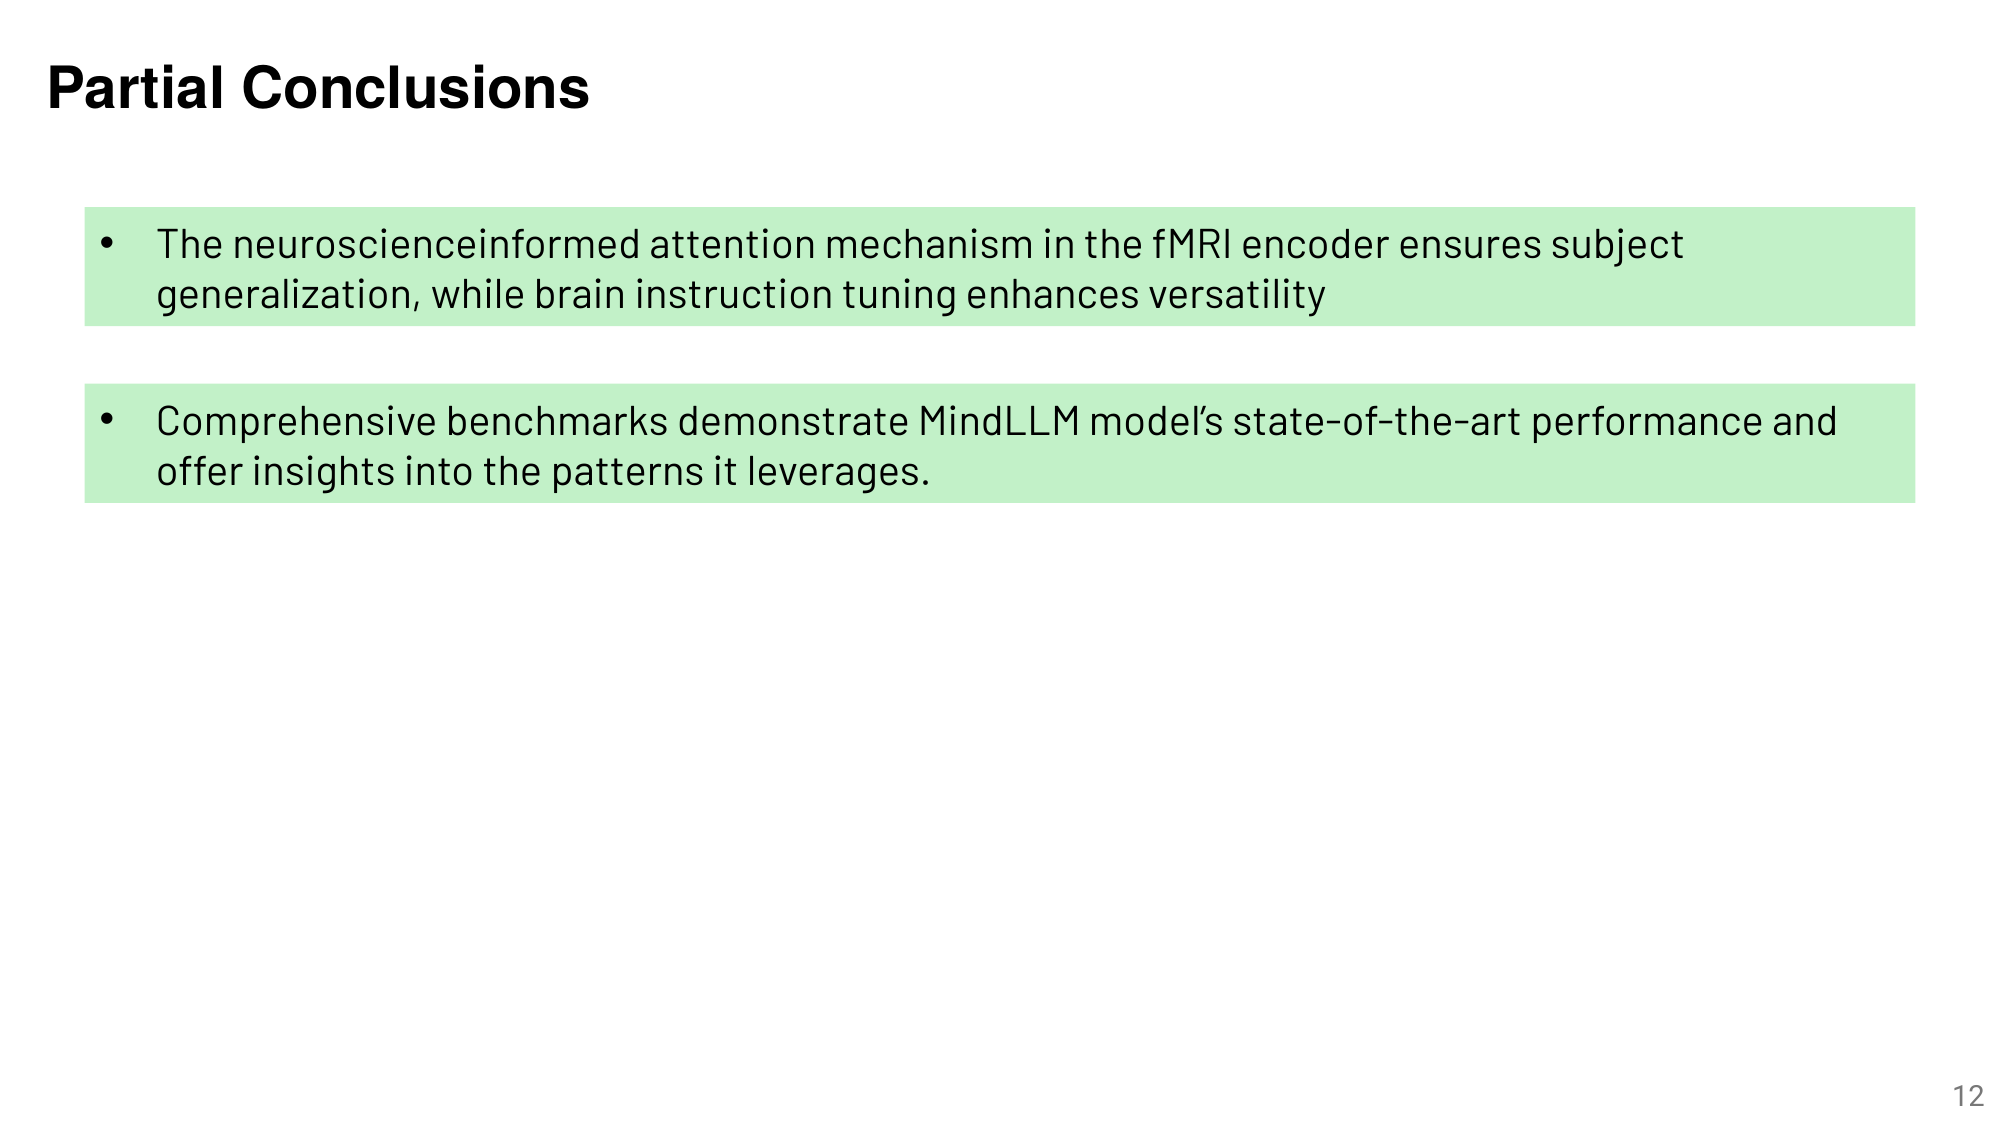

Partial Conclusions
The neuroscienceinformed attention mechanism in the fMRI encoder ensures subject generalization, while brain instruction tuning enhances versatility
Comprehensive benchmarks demonstrate MindLLM model’s state-of-the-art performance and offer insights into the patterns it leverages.
12